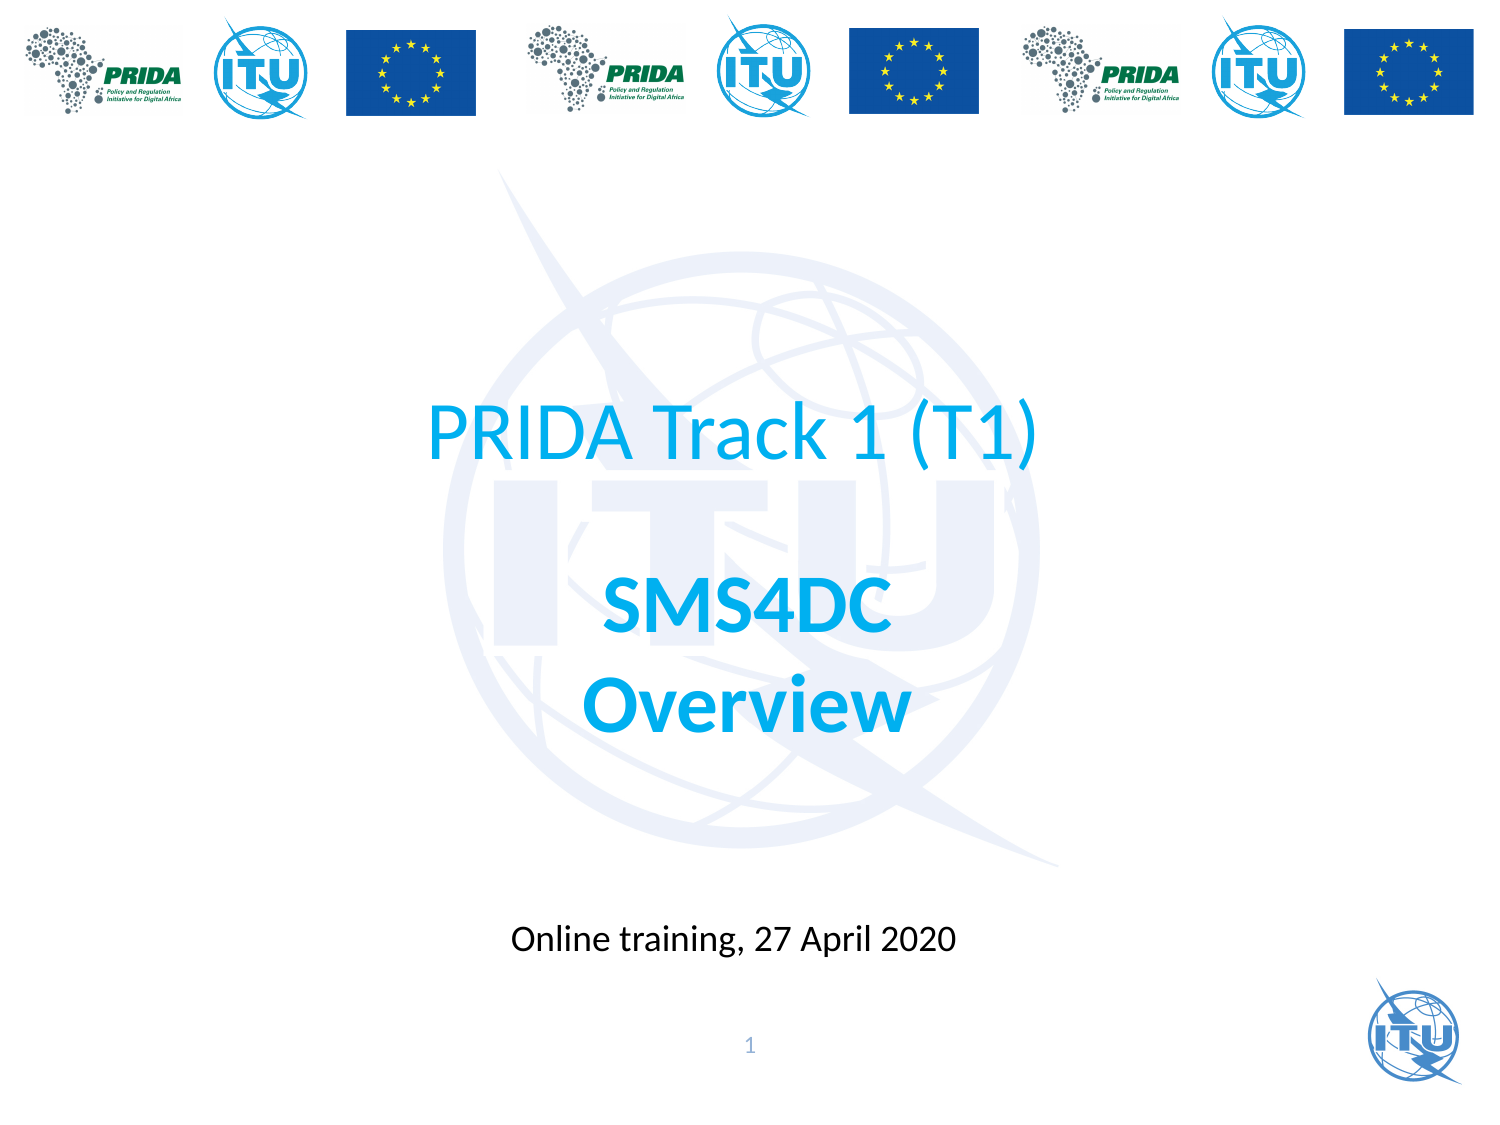

PRIDA Track 1 (T1)

Online training, 27 April 2020
SMS4DC
Overview
1